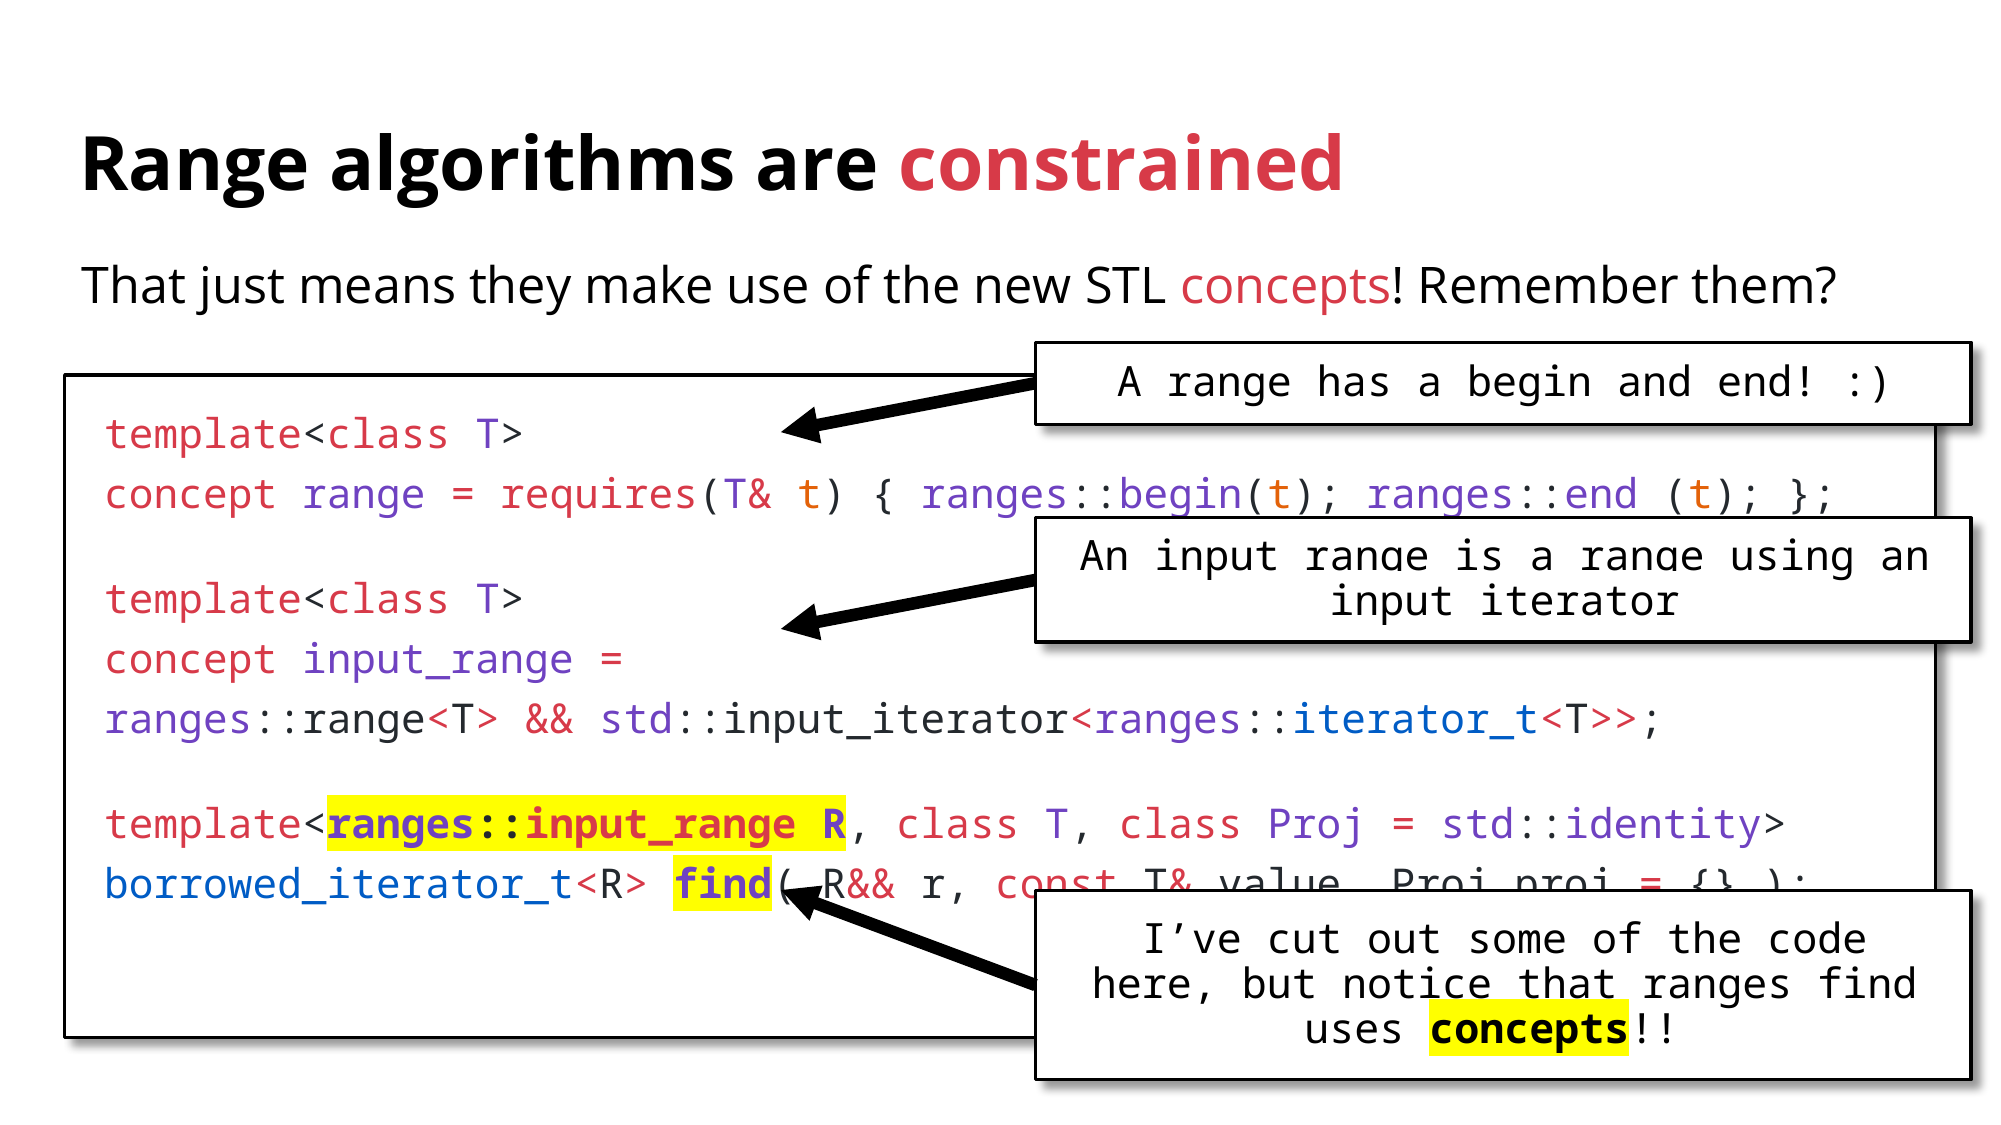

# Range algorithms are constrained
That just means they make use of the new STL concepts! Remember them?
A range has a begin and end! :)
template<class T>
concept range = requires(T& t) { ranges::begin(t); ranges::end (t); };
template<class T>
concept input_range =
	ranges::range<T> && std::input_iterator<ranges::iterator_t<T>>;
template<ranges::input_range R, class T, class Proj = std::identity>
borrowed_iterator_t<R> find( R&& r, const T& value, Proj proj = {} );
An input range is a range using an input iterator
I’ve cut out some of the code here, but notice that ranges find uses concepts!!